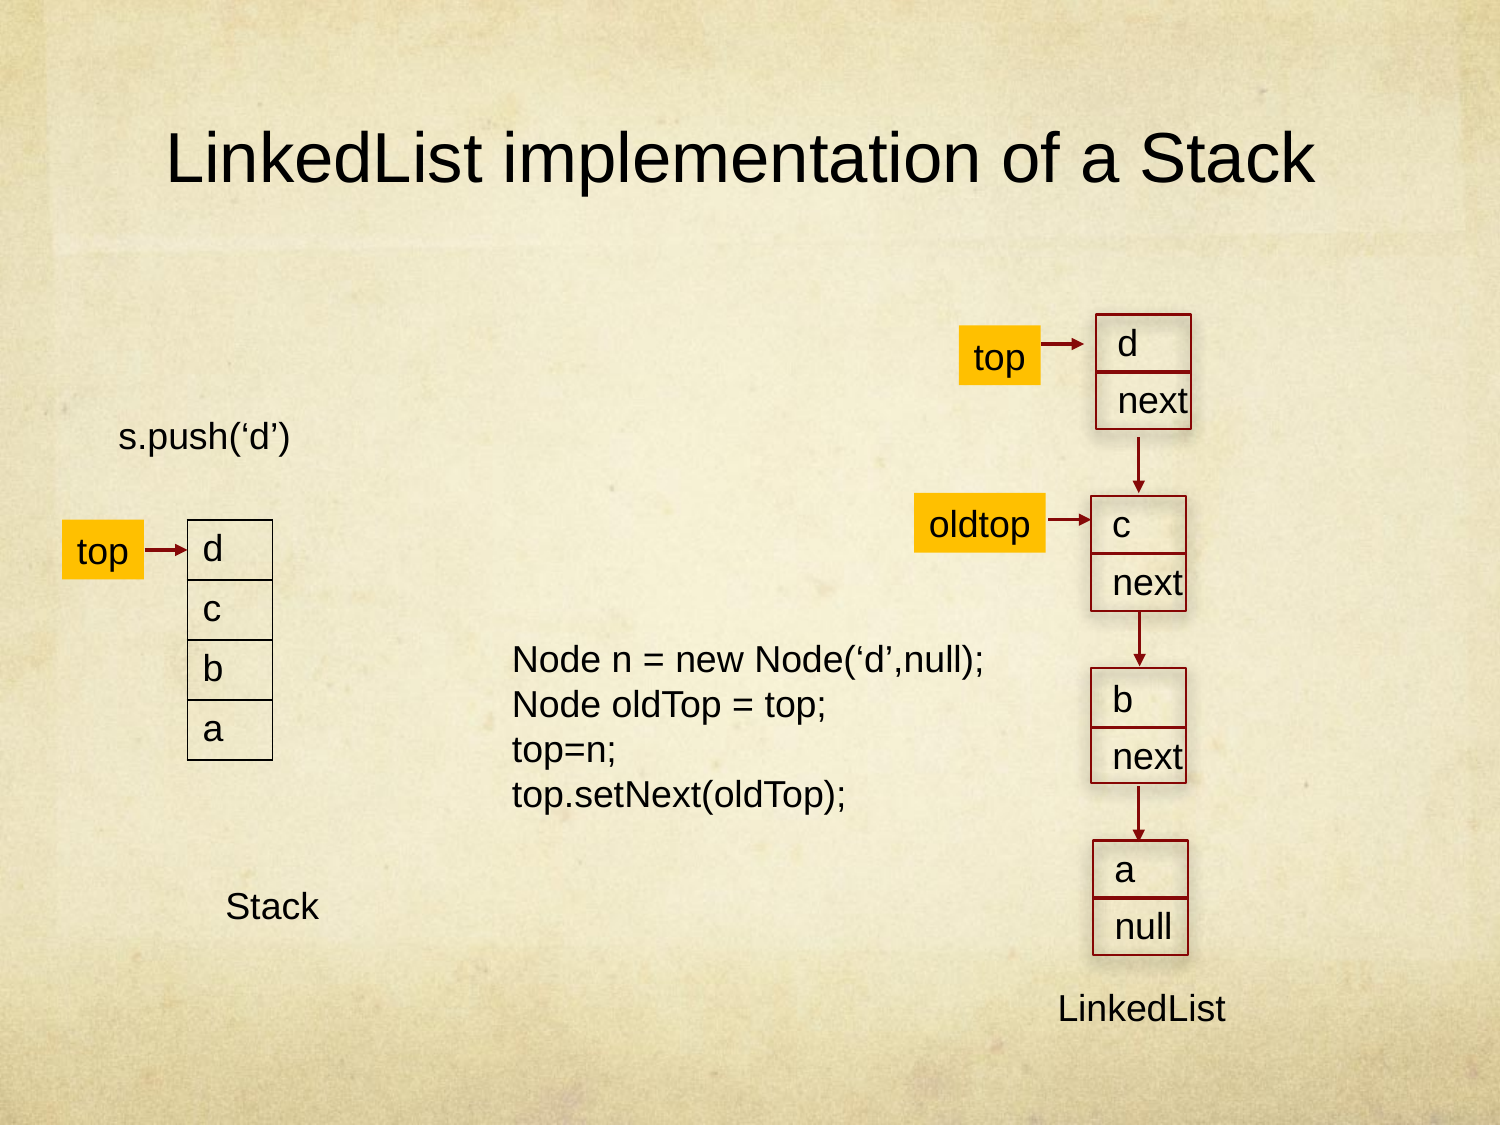

# LinkedList implementation of a Stack
d

next
top
s.push(‘d’)
oldtop
c

next
top
| d |
| --- |
| c |
| b |
| a |
Node n = new Node(‘d’,null);
Node oldTop = top;
top=n;
top.setNext(oldTop);
b

next
a

null
Stack
LinkedList